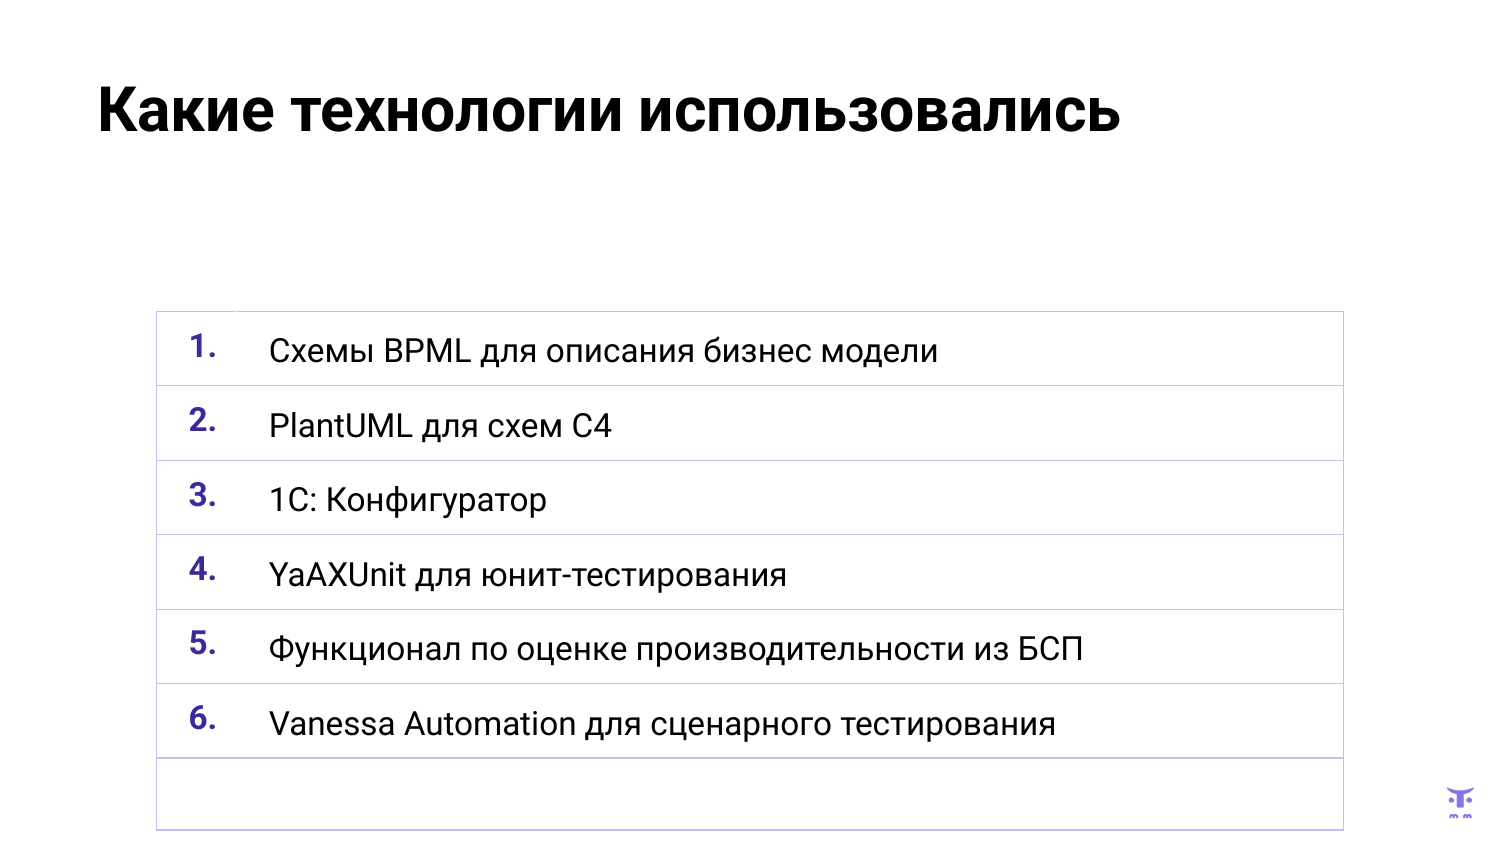

# Какие технологии использовались

| 1. | Схемы BPML для описания бизнес модели |
| --- | --- |
| 2. | PlantUML для схем С4 |
| 3. | 1C: Конфигуратор |
| 4. | YaAXUnit для юнит-тестирования |
| 5. | Функционал по оценке производительности из БСП |
| 6. | Vanessa Automation для сценарного тестирования |
|  |  |